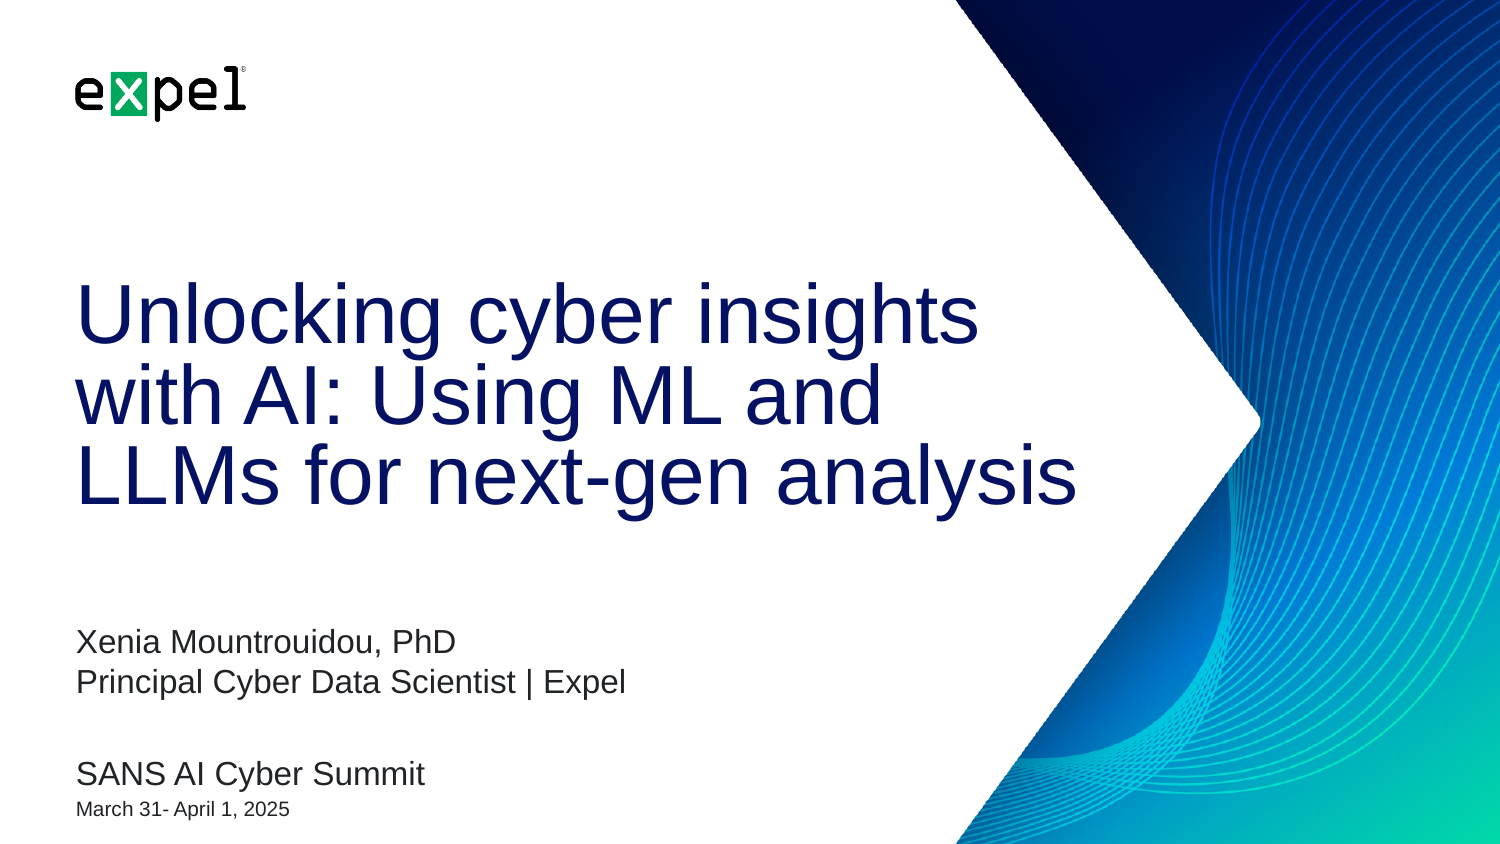

# Unlocking cyber insights with AI: Using ML and LLMs for next-gen analysis
Xenia Mountrouidou, PhD
Principal Cyber Data Scientist | Expel

SANS AI Cyber Summit
March 31- April 1, 2025